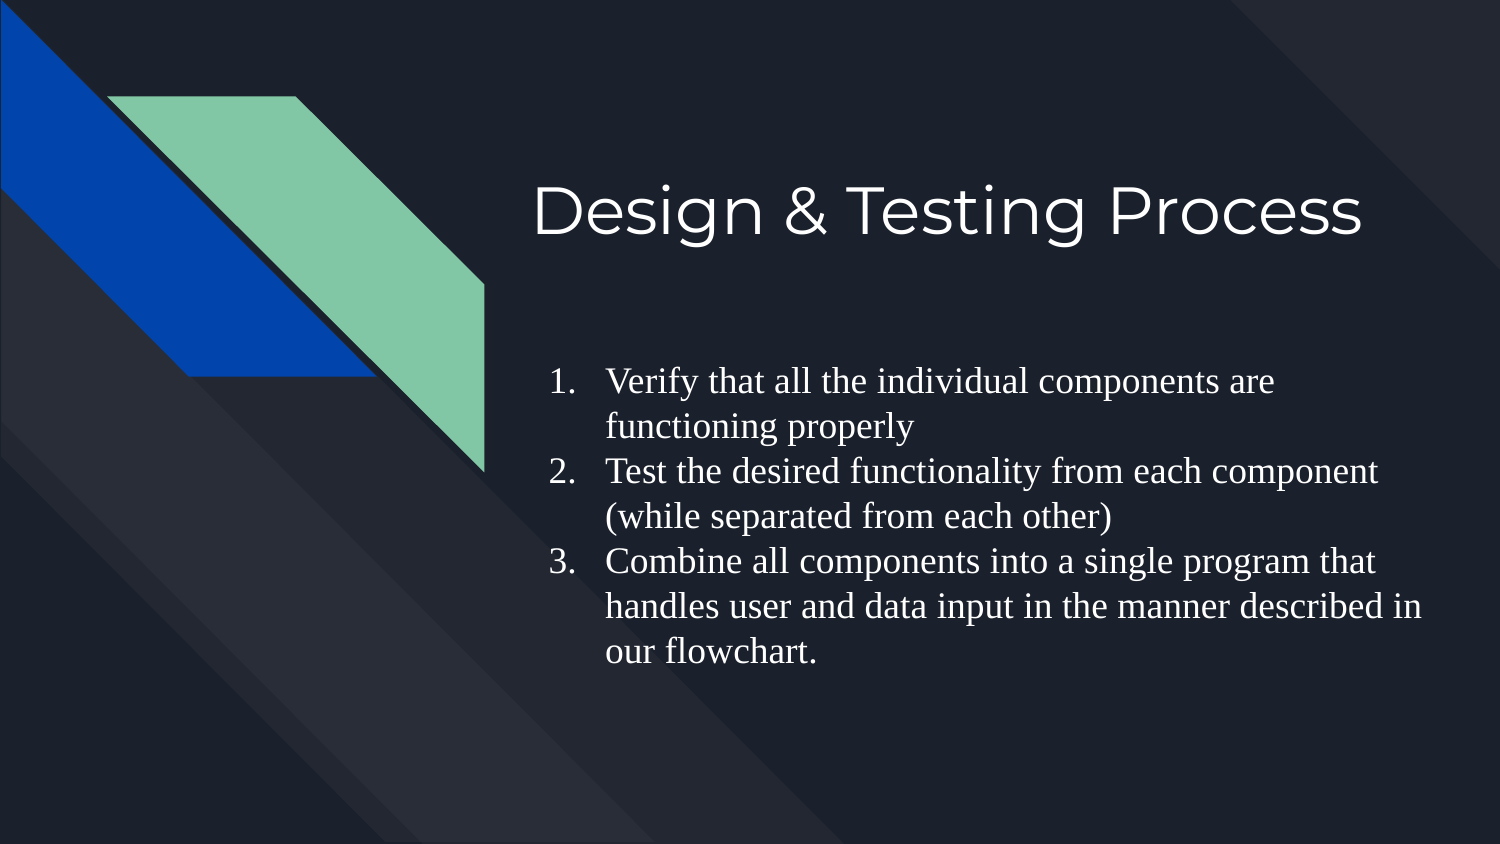

# Design & Testing Process
Verify that all the individual components are functioning properly
Test the desired functionality from each component (while separated from each other)
Combine all components into a single program that handles user and data input in the manner described in our flowchart.